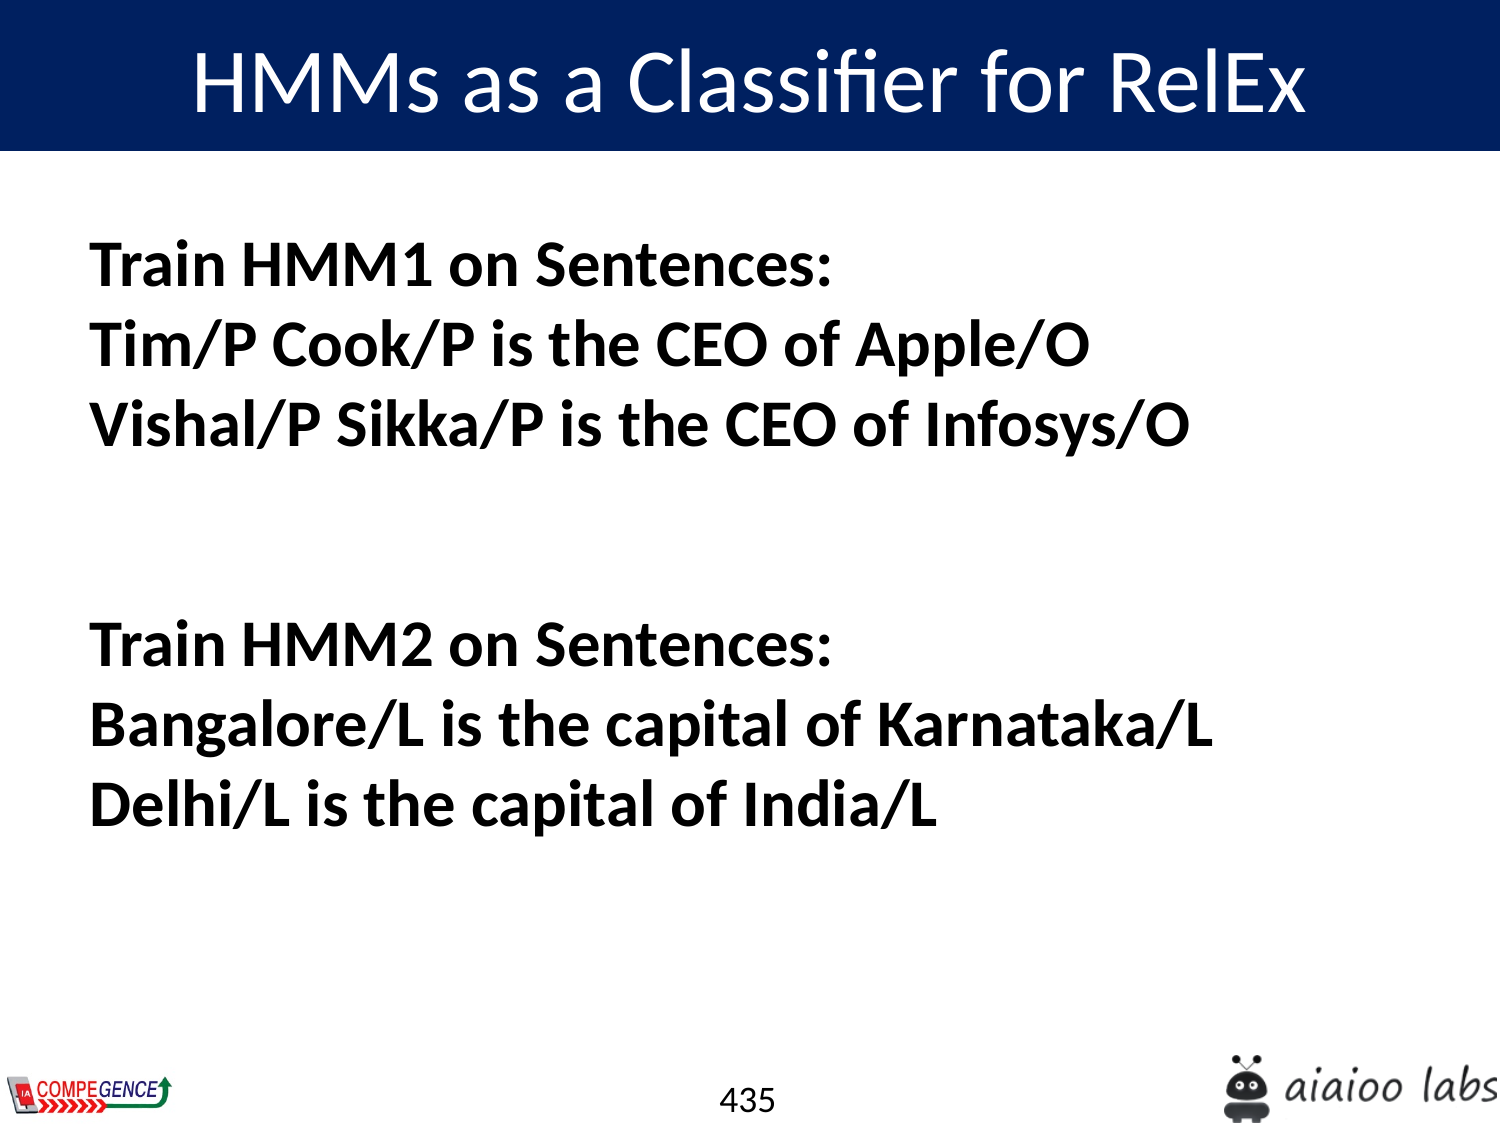

HMMs as a Classifier for RelEx
Train HMM1 on Sentences:
Tim/P Cook/P is the CEO of Apple/O
Vishal/P Sikka/P is the CEO of Infosys/O
Train HMM2 on Sentences:
Bangalore/L is the capital of Karnataka/L
Delhi/L is the capital of India/L